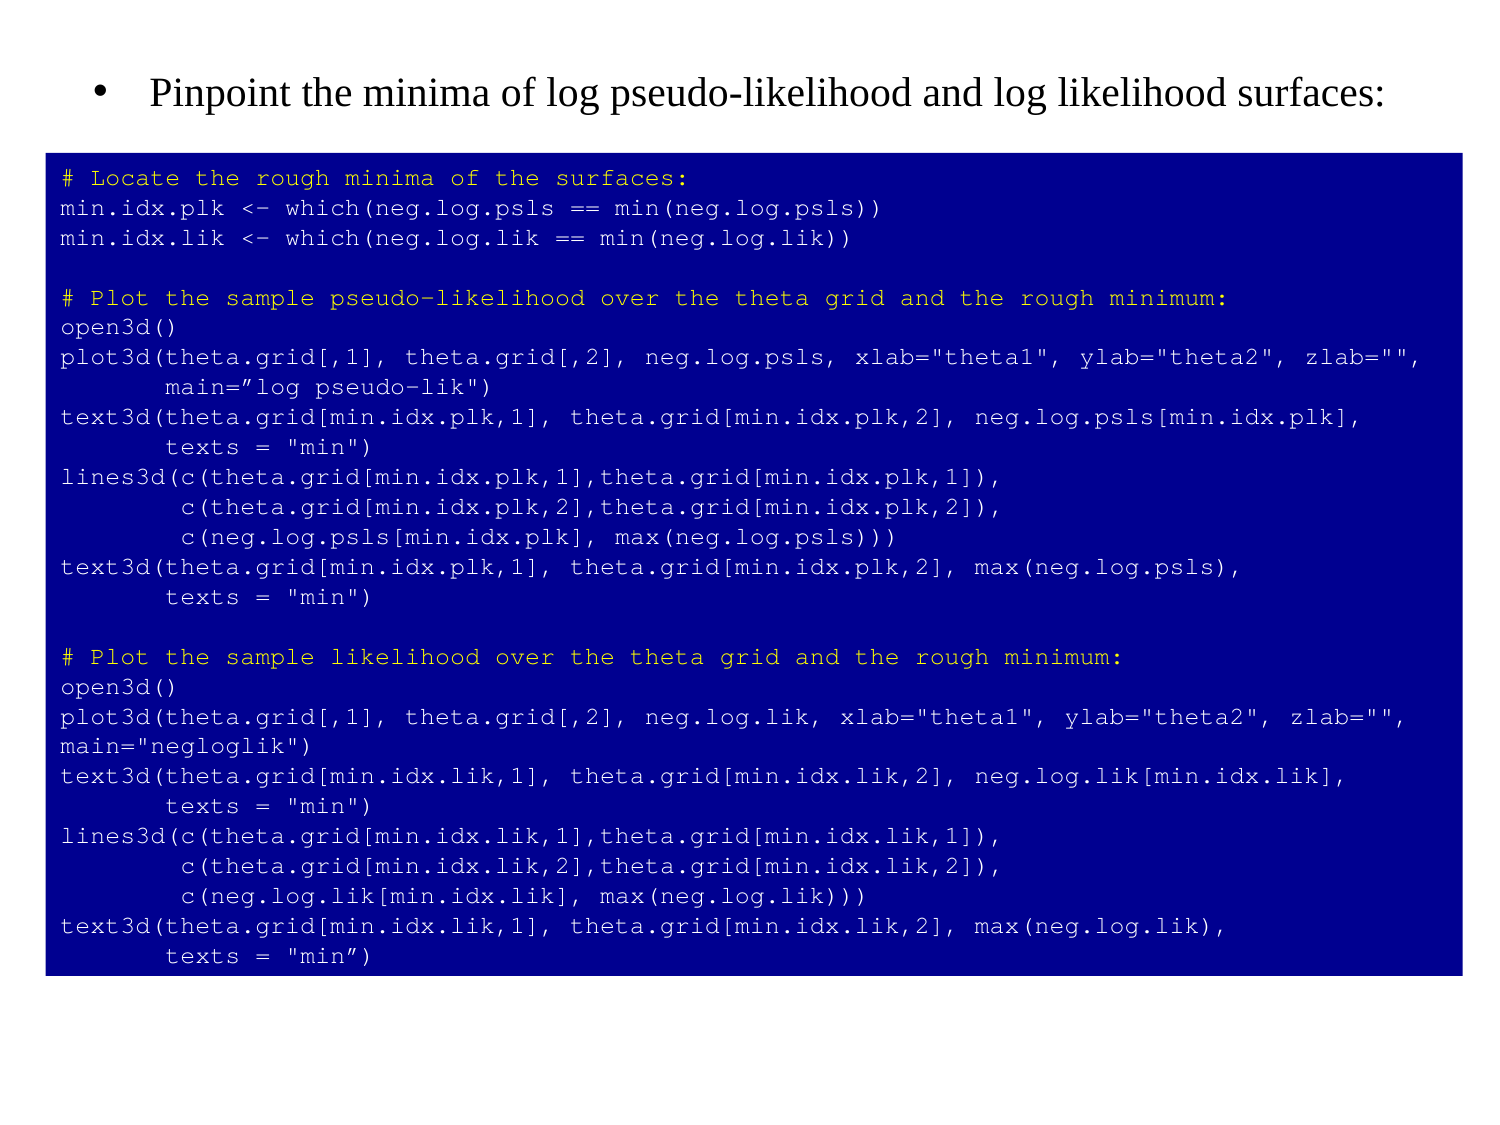

Pinpoint the minima of log pseudo-likelihood and log likelihood surfaces:
# Locate the rough minima of the surfaces:
min.idx.plk <- which(neg.log.psls == min(neg.log.psls))
min.idx.lik <- which(neg.log.lik == min(neg.log.lik))

# Plot the sample pseudo-likelihood over the theta grid and the rough minimum:
open3d()
plot3d(theta.grid[,1], theta.grid[,2], neg.log.psls, xlab="theta1", ylab="theta2", zlab="",
       main=”log pseudo-lik")
text3d(theta.grid[min.idx.plk,1], theta.grid[min.idx.plk,2], neg.log.psls[min.idx.plk],
       texts = "min")
lines3d(c(theta.grid[min.idx.plk,1],theta.grid[min.idx.plk,1]),
        c(theta.grid[min.idx.plk,2],theta.grid[min.idx.plk,2]),
        c(neg.log.psls[min.idx.plk], max(neg.log.psls)))
text3d(theta.grid[min.idx.plk,1], theta.grid[min.idx.plk,2], max(neg.log.psls),
       texts = "min")

# Plot the sample likelihood over the theta grid and the rough minimum:
open3d()
plot3d(theta.grid[,1], theta.grid[,2], neg.log.lik, xlab="theta1", ylab="theta2", zlab="", main="negloglik")
text3d(theta.grid[min.idx.lik,1], theta.grid[min.idx.lik,2], neg.log.lik[min.idx.lik],
       texts = "min")
lines3d(c(theta.grid[min.idx.lik,1],theta.grid[min.idx.lik,1]),
        c(theta.grid[min.idx.lik,2],theta.grid[min.idx.lik,2]),
        c(neg.log.lik[min.idx.lik], max(neg.log.lik)))
text3d(theta.grid[min.idx.lik,1], theta.grid[min.idx.lik,2], max(neg.log.lik),
       texts = "min”)